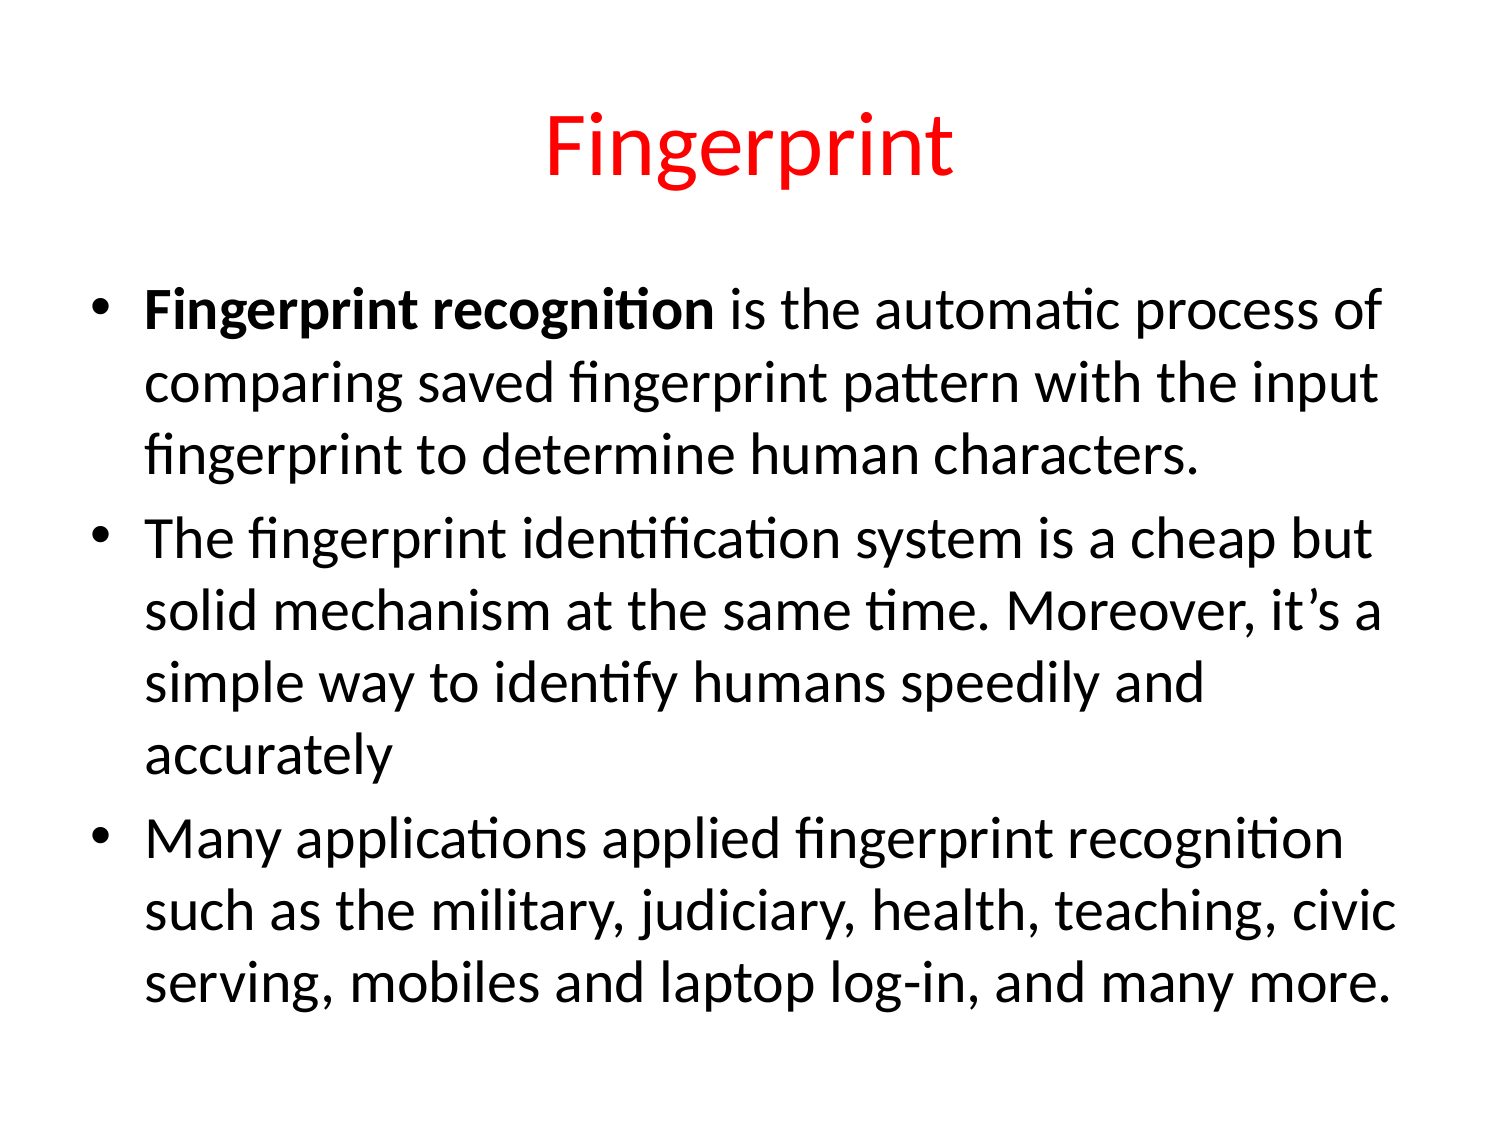

# Fingerprint
Fingerprint recognition is the automatic process of comparing saved fingerprint pattern with the input fingerprint to determine human characters.
The fingerprint identification system is a cheap but solid mechanism at the same time. Moreover, it’s a simple way to identify humans speedily and accurately
Many applications applied fingerprint recognition such as the military, judiciary, health, teaching, civic serving, mobiles and laptop log-in, and many more.